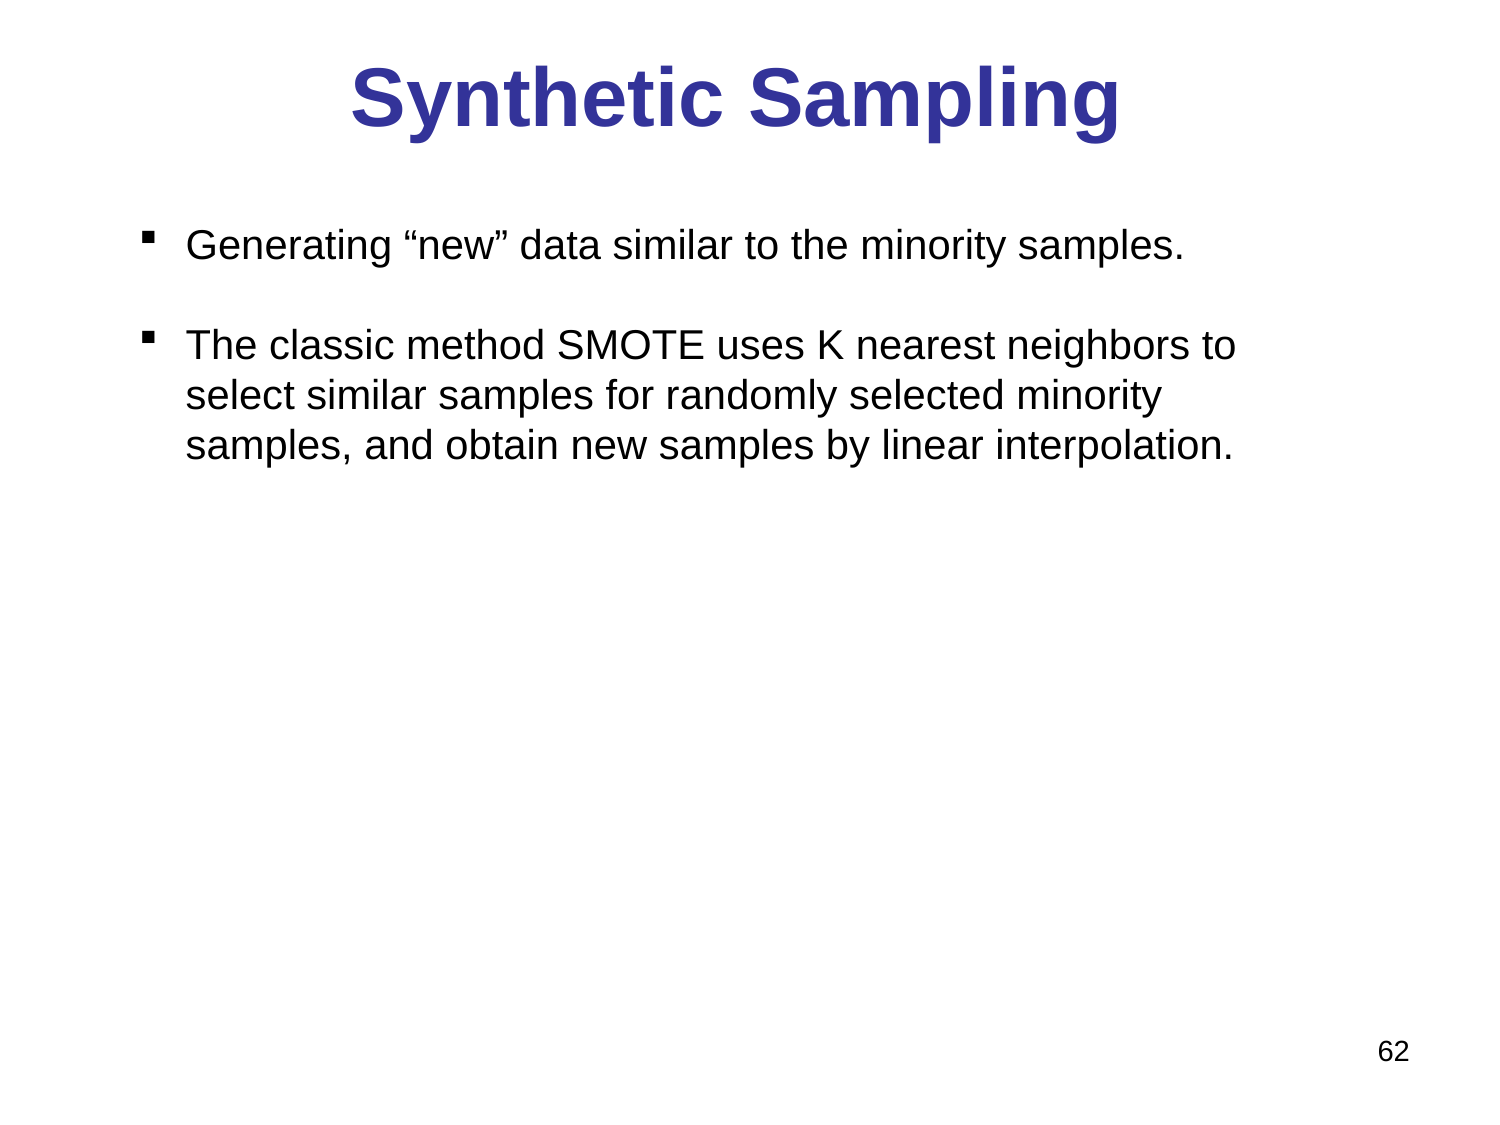

# Synthetic Sampling

Generating “new” data similar to the minority samples.

The classic method SMOTE uses K nearest neighbors to select similar samples for randomly selected minority samples, and obtain new samples by linear interpolation.

62